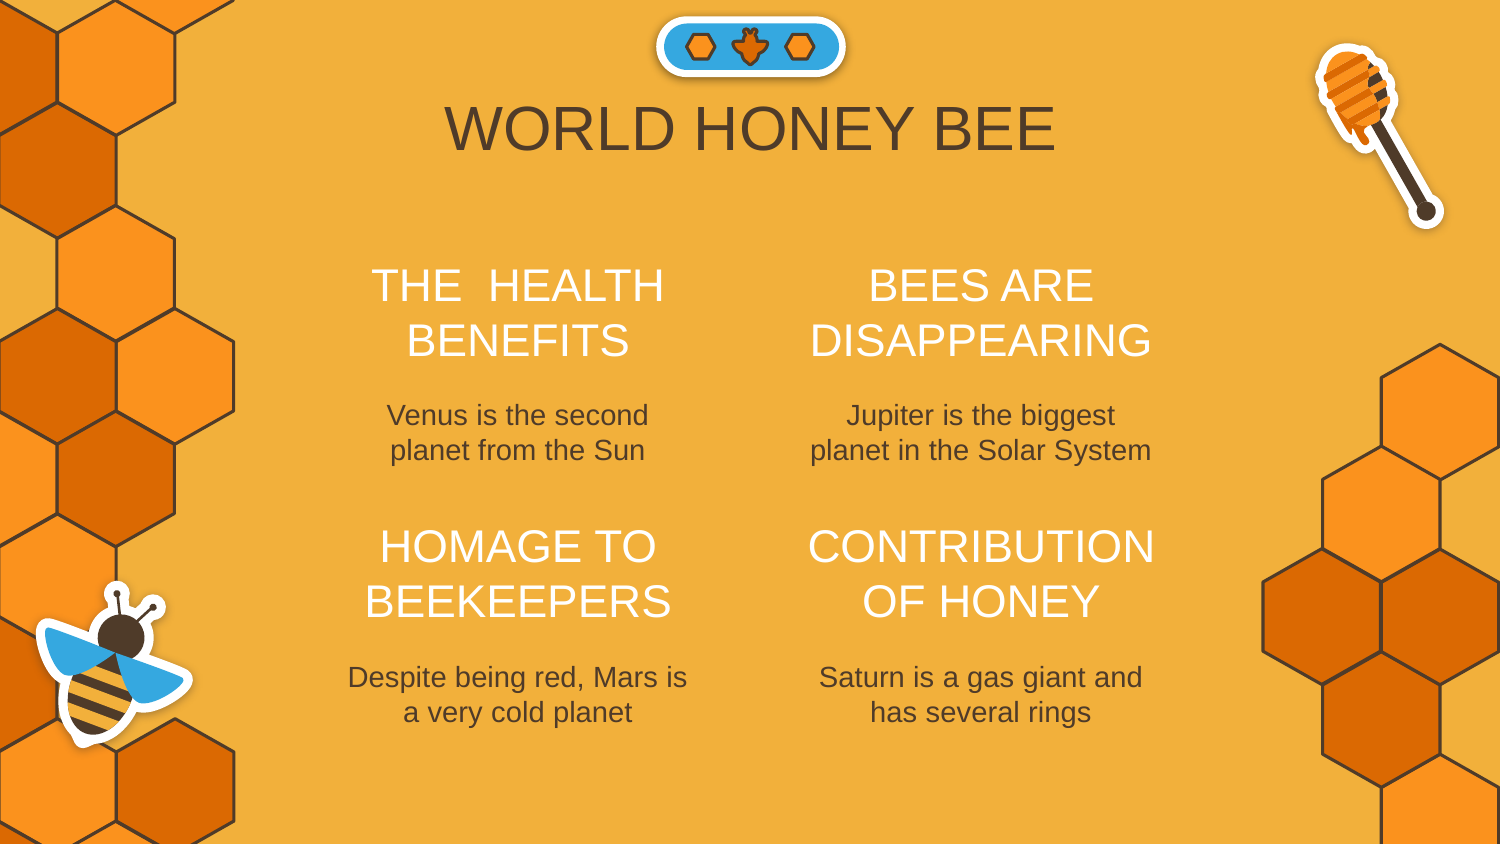

WORLD HONEY BEE
# THE  HEALTH BENEFITS
BEES ARE DISAPPEARING
Venus is the second planet from the Sun
Jupiter is the biggest planet in the Solar System
HOMAGE TO BEEKEEPERS
CONTRIBUTION OF HONEY

Despite being red, Mars is a very cold planet
Saturn is a gas giant and has several rings